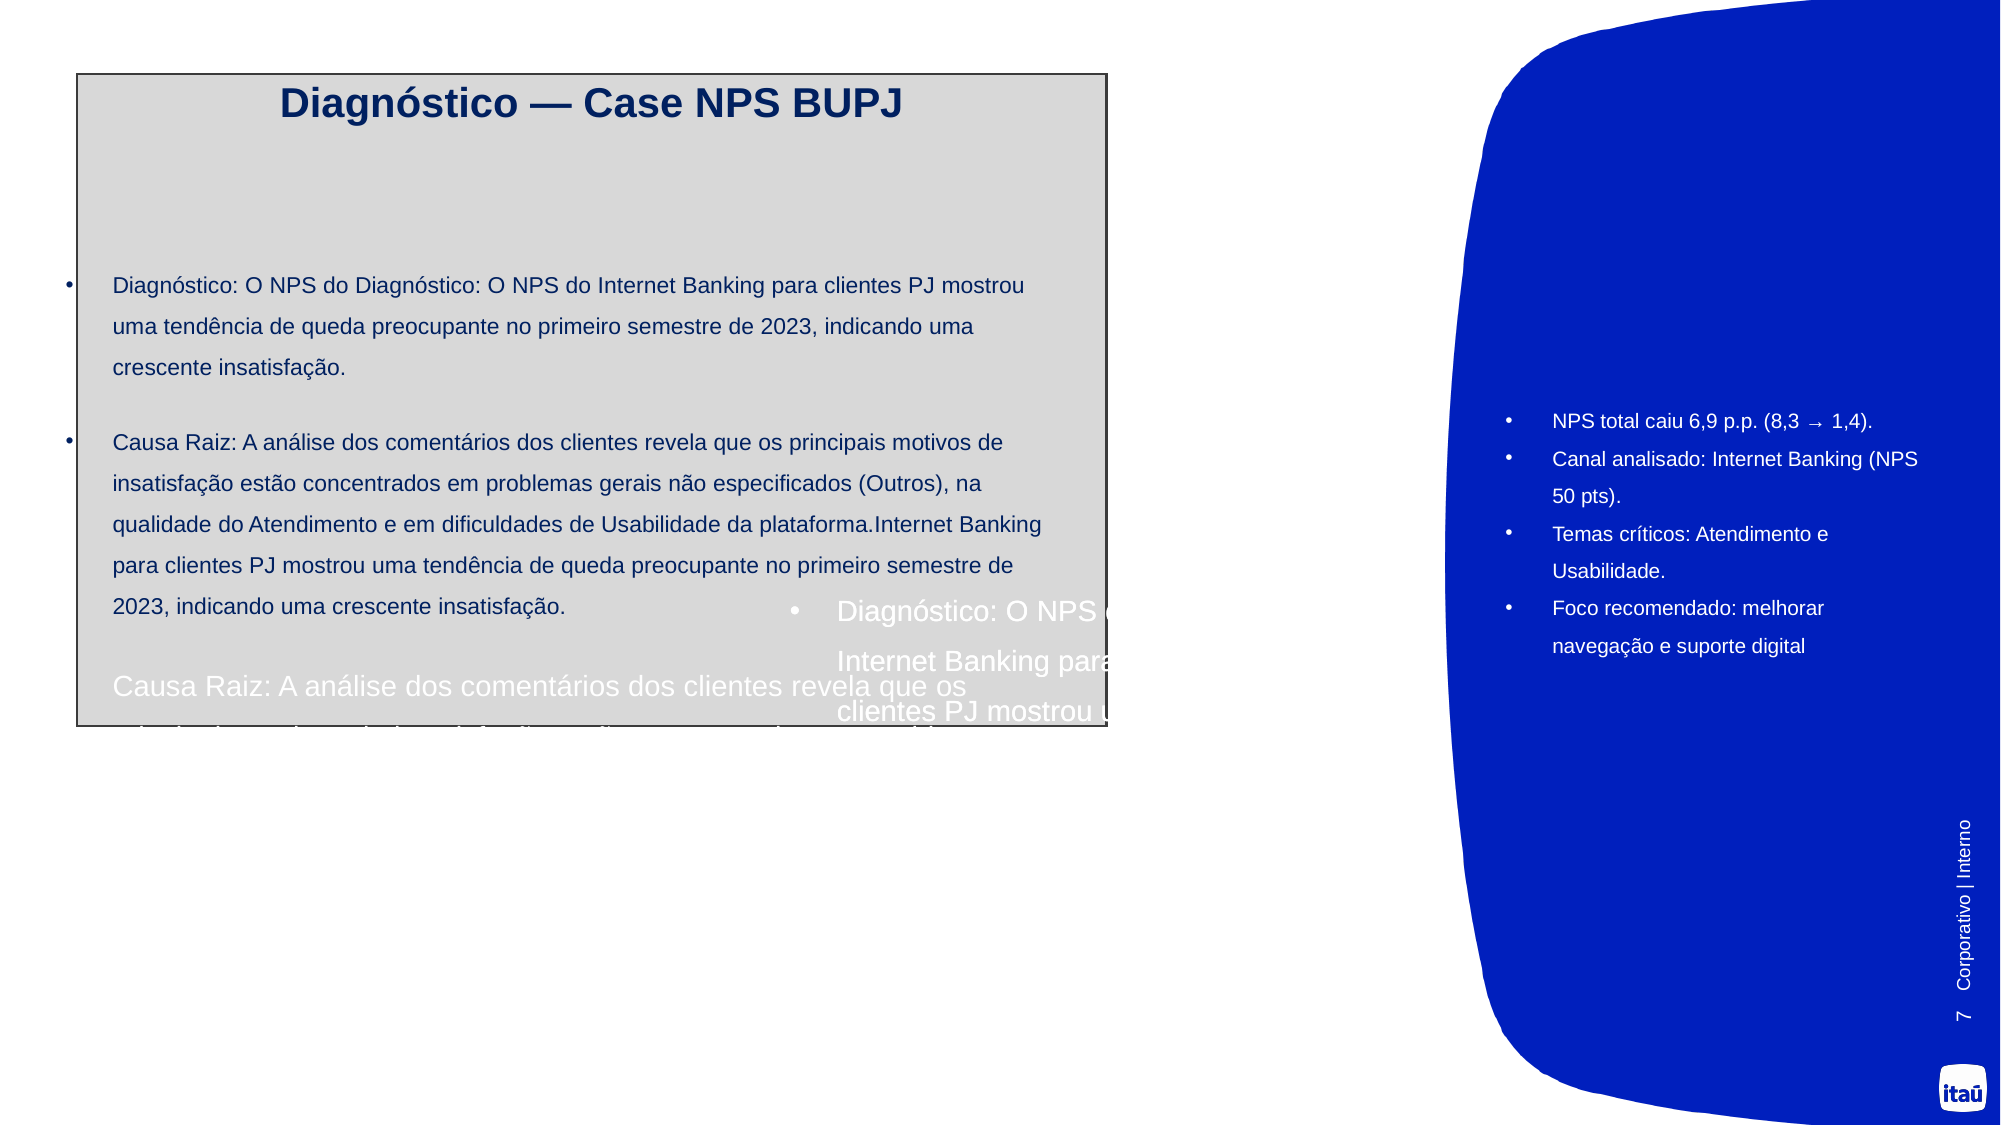

Diagnóstico — Case NPS BUPJ
Diagnóstico: O NPS do Diagnóstico: O NPS do Internet Banking para clientes PJ mostrou uma tendência de queda preocupante no primeiro semestre de 2023, indicando uma crescente insatisfação.
Causa Raiz: A análise dos comentários dos clientes revela que os principais motivos de insatisfação estão concentrados em problemas gerais não especificados (Outros), na qualidade do Atendimento e em dificuldades de Usabilidade da plataforma.Internet Banking para clientes PJ mostrou uma tendência de queda preocupante no primeiro semestre de 2023, indicando uma crescente insatisfação. ​
Causa Raiz: A análise dos comentários dos clientes revela que os principais motivos de insatisfação estão concentrados em problemas gerais não especificados (Outros), na qualidade do Atendimento e em dificuldades de Usabilidade da plataforma.
50

NPS total caiu 6,9 p.p. (8,3 → 1,4).
Canal analisado: Internet Banking (NPS 50 pts).
Temas críticos: Atendimento e Usabilidade.
Foco recomendado: melhorar navegação e suporte digital

Diagnóstico: O NPS do Internet Banking para clientes PJ mostrou uma tendência de queda preocupante no primeiro semestre de 2023, indicando uma crescente insatisfação. ​
Causa Raiz: A análise dos comentários dos clientes revela que os principais motivos de insatisfação estão concentrados em problemas gerais não especificados (Outros), na qualidade do Atendimento e em dificuldades de Usabilidade da plataforma.

Diagnóstico: O NPS do Internet Banking para clientes PJ mostrou uma tendência de queda preocupante no primeiro semestre de 2023, indicando uma crescente insatisfação. ​
Causa Raiz: A análise dos comentários dos clientes revela que os principais motivos de insatisfação estão concentrados em problemas gerais não especificados (Outros), na qualidade do Atendimento e em dificuldades de Usabilidade da plataforma.